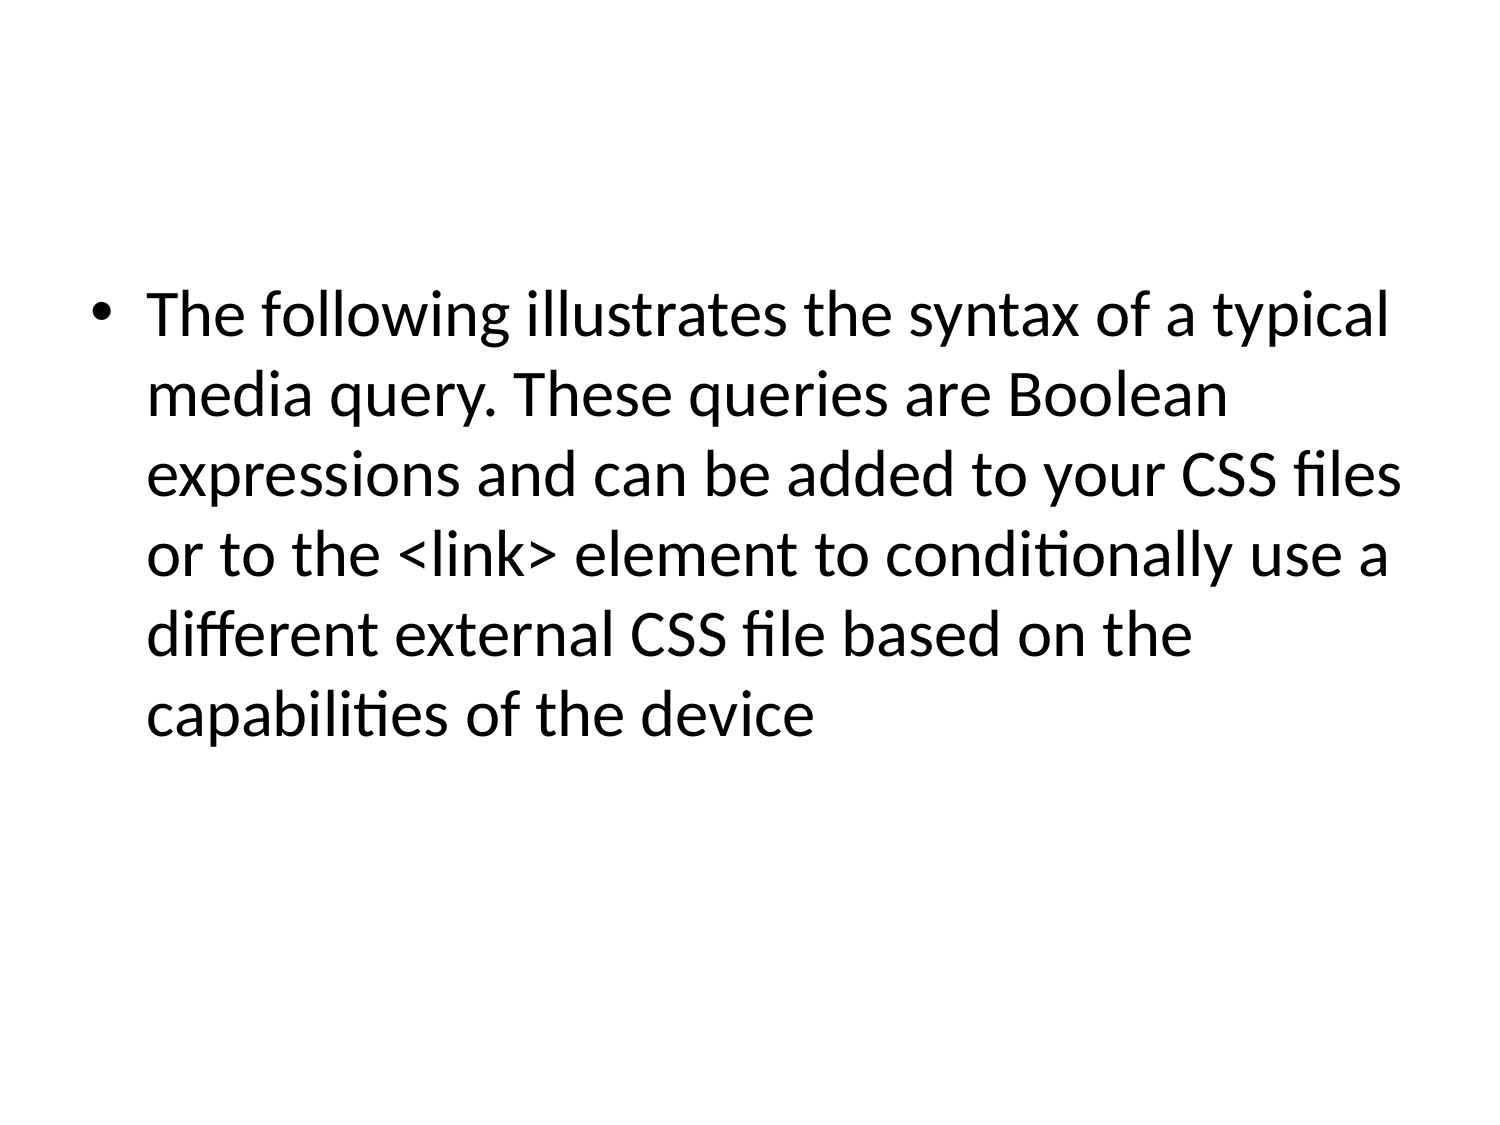

#
The following illustrates the syntax of a typical media query. These queries are Boolean expressions and can be added to your CSS files or to the <link> element to conditionally use a different external CSS file based on the capabilities of the device